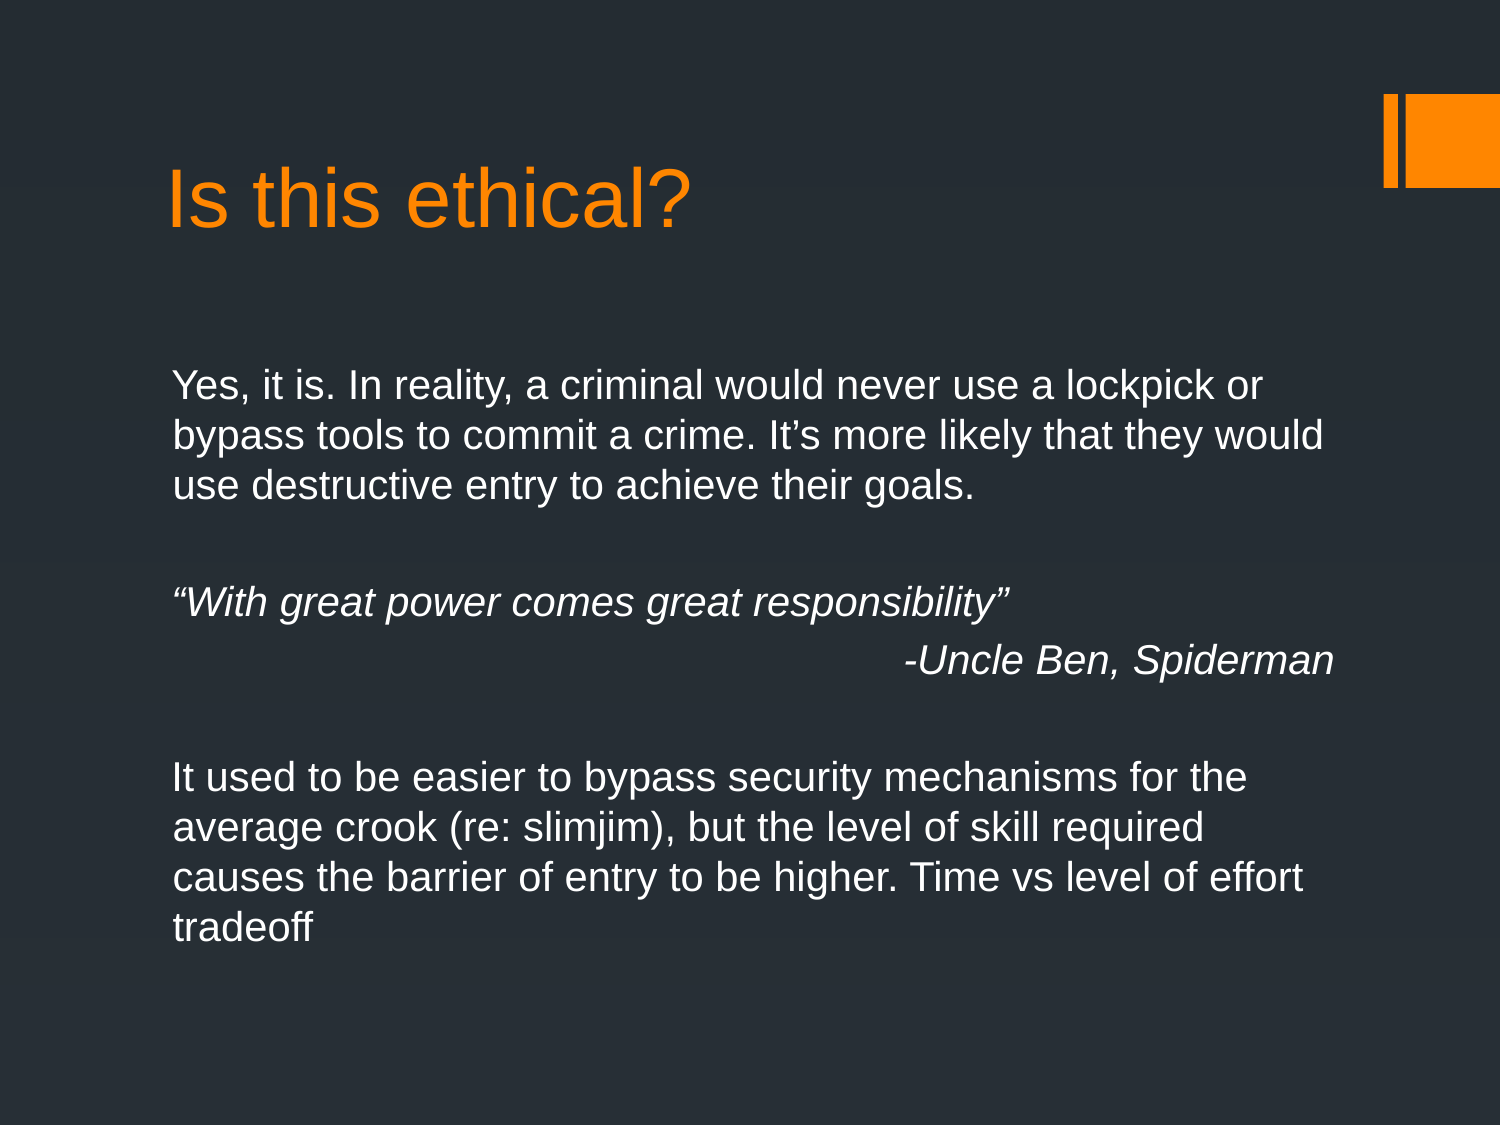

# Is this ethical?
Yes, it is. In reality, a criminal would never use a lockpick or bypass tools to commit a crime. It’s more likely that they would use destructive entry to achieve their goals.

“With great power comes great responsibility”
-Uncle Ben, Spiderman

It used to be easier to bypass security mechanisms for the average crook (re: slimjim), but the level of skill required causes the barrier of entry to be higher. Time vs level of effort tradeoff